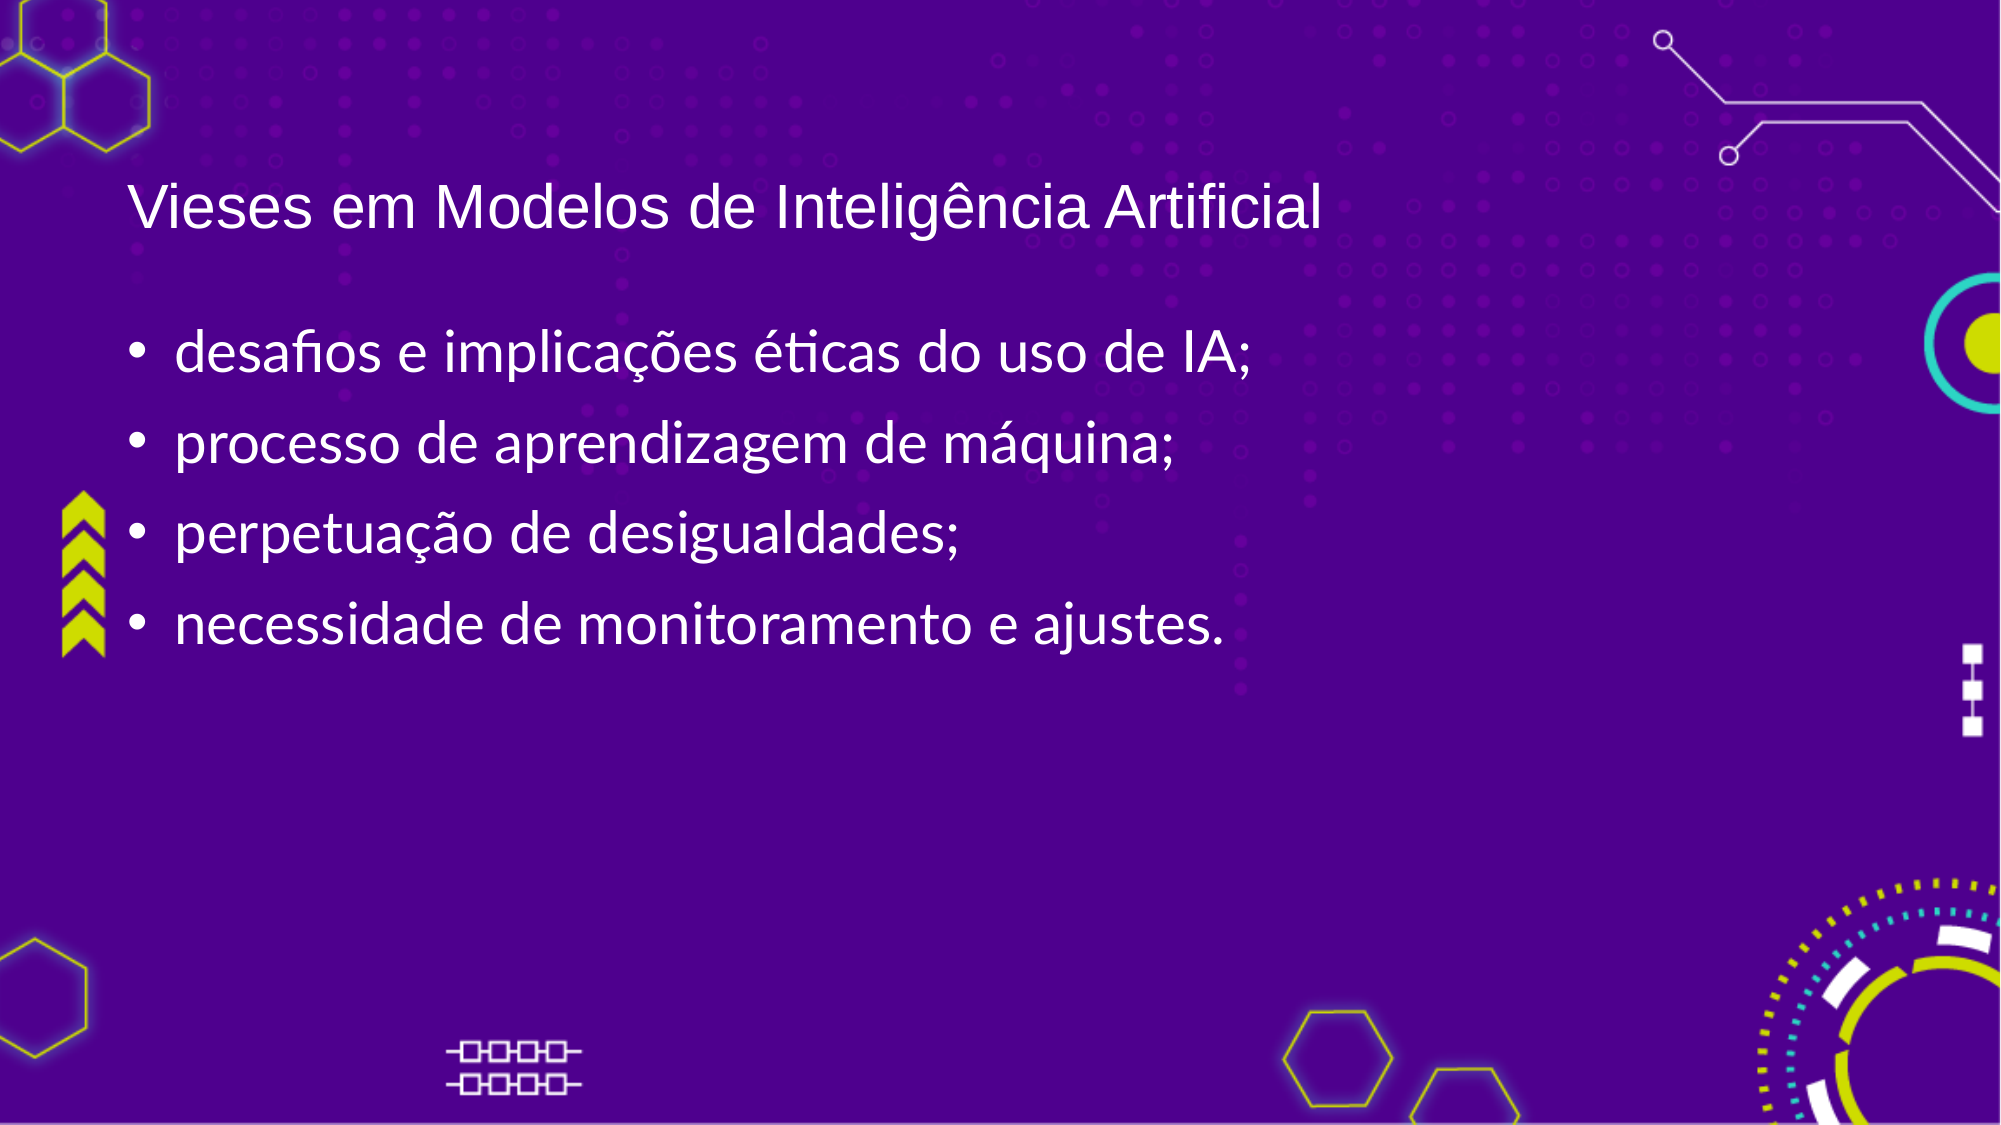

# Vieses em Modelos de Inteligência Artificial
desafios e implicações éticas do uso de IA;
processo de aprendizagem de máquina;
perpetuação de desigualdades;
necessidade de monitoramento e ajustes.